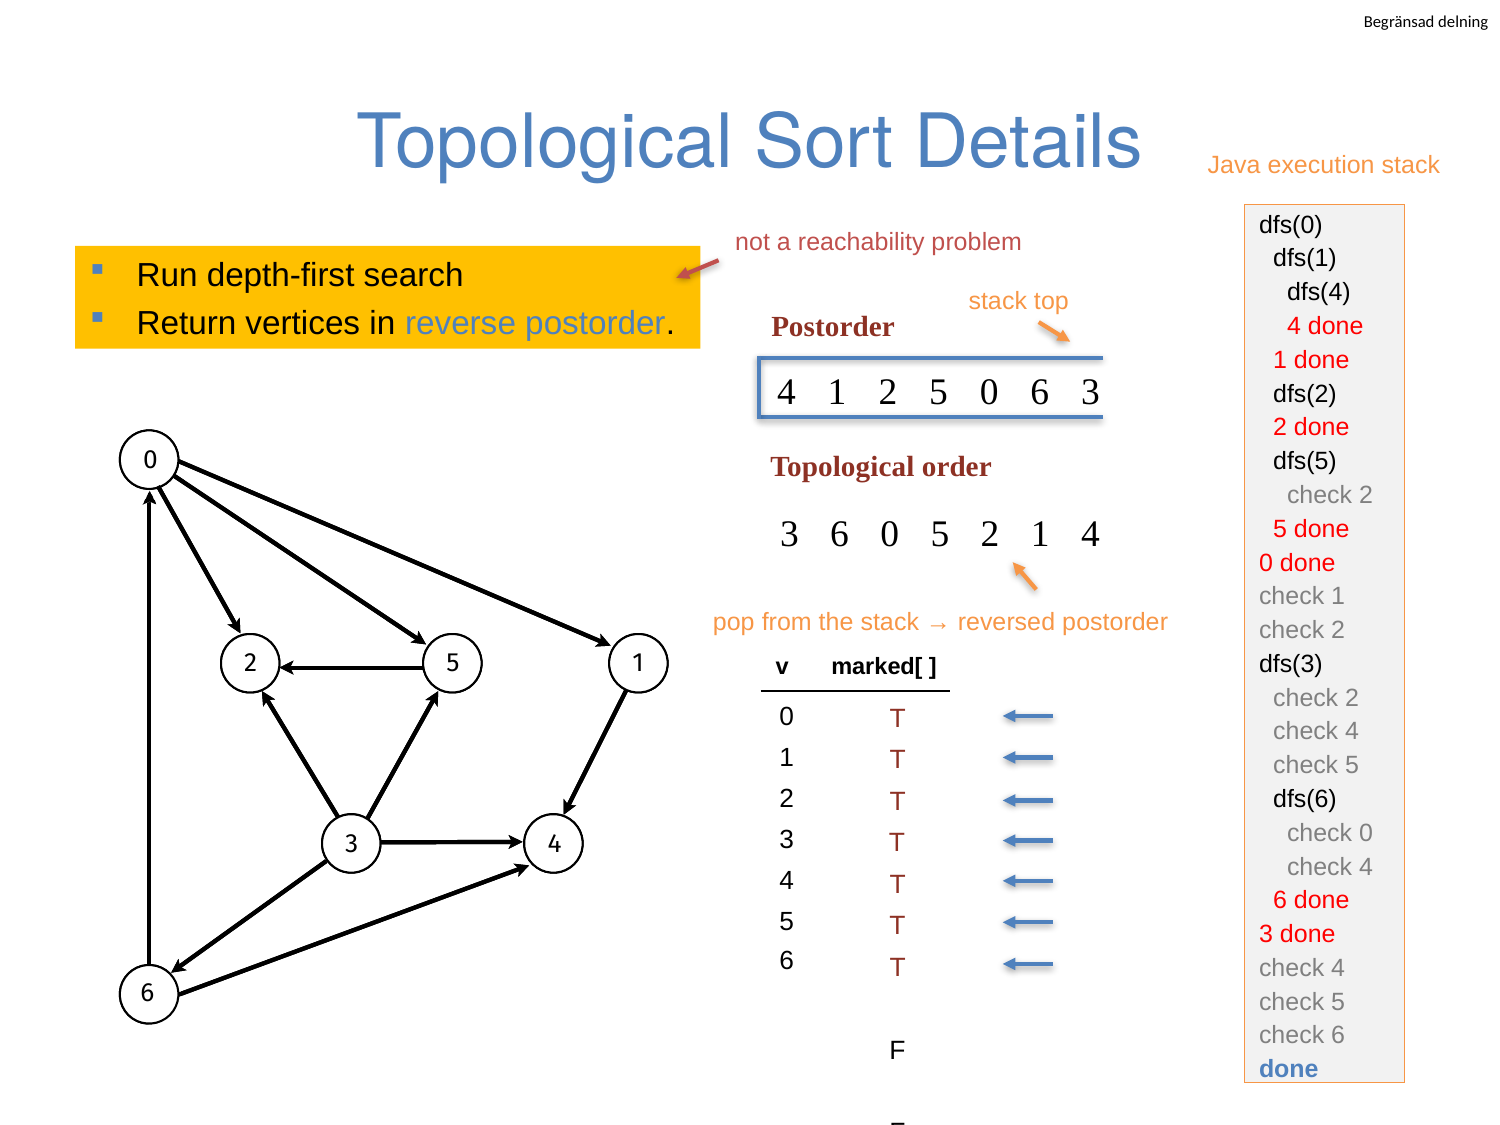

# Topological Sort Details
Java execution stack
dfs(0)
  dfs(1)
    dfs(4)
    4 done
  1 done
  dfs(2)
  2 done
  dfs(5)
    check 2
  5 done
0 done
check 1
check 2
dfs(3)
  check 2
  check 4
  check 5
  dfs(6)
    check 0
    check 4
  6 done
3 done
check 4
check 5
check 6
done
not a reachability problem
Run depth-first search
Return vertices in reverse postorder.
stack top
Postorder
4
1
2
5
0
6
3

0
Topological order

3
6
0
5
2
1
4
pop from the stack → reversed postorder

2
5
1
v	marked[ ]

0
1
2
3
4
5
6

F
F
F  F  F  F  F
T

T
T

T
3
4

T

T
T

6